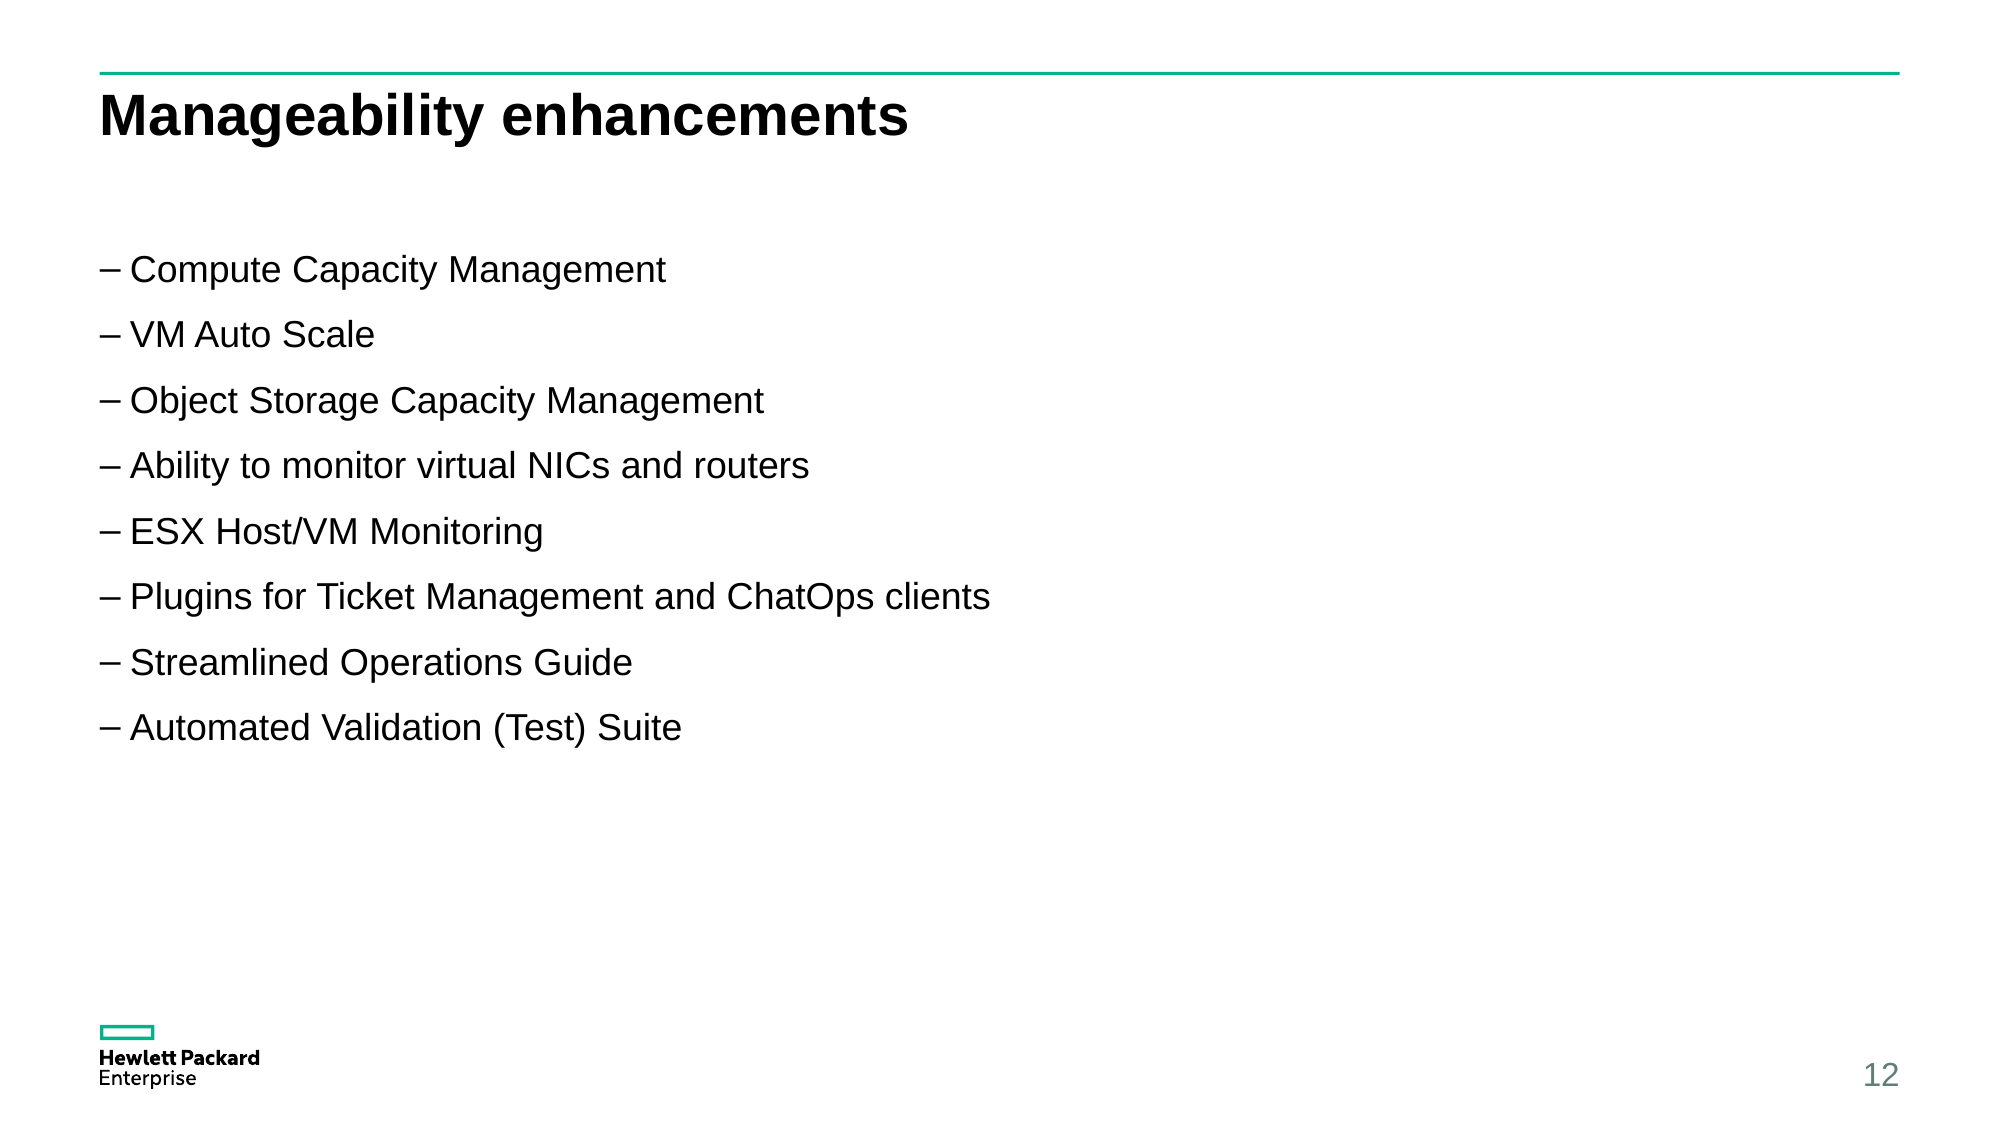

# Manageability enhancements

Compute Capacity Management
VM Auto Scale
Object Storage Capacity Management
Ability to monitor virtual NICs and routers
ESX Host/VM Monitoring
Plugins for Ticket Management and ChatOps clients
Streamlined Operations Guide
Automated Validation (Test) Suite

12